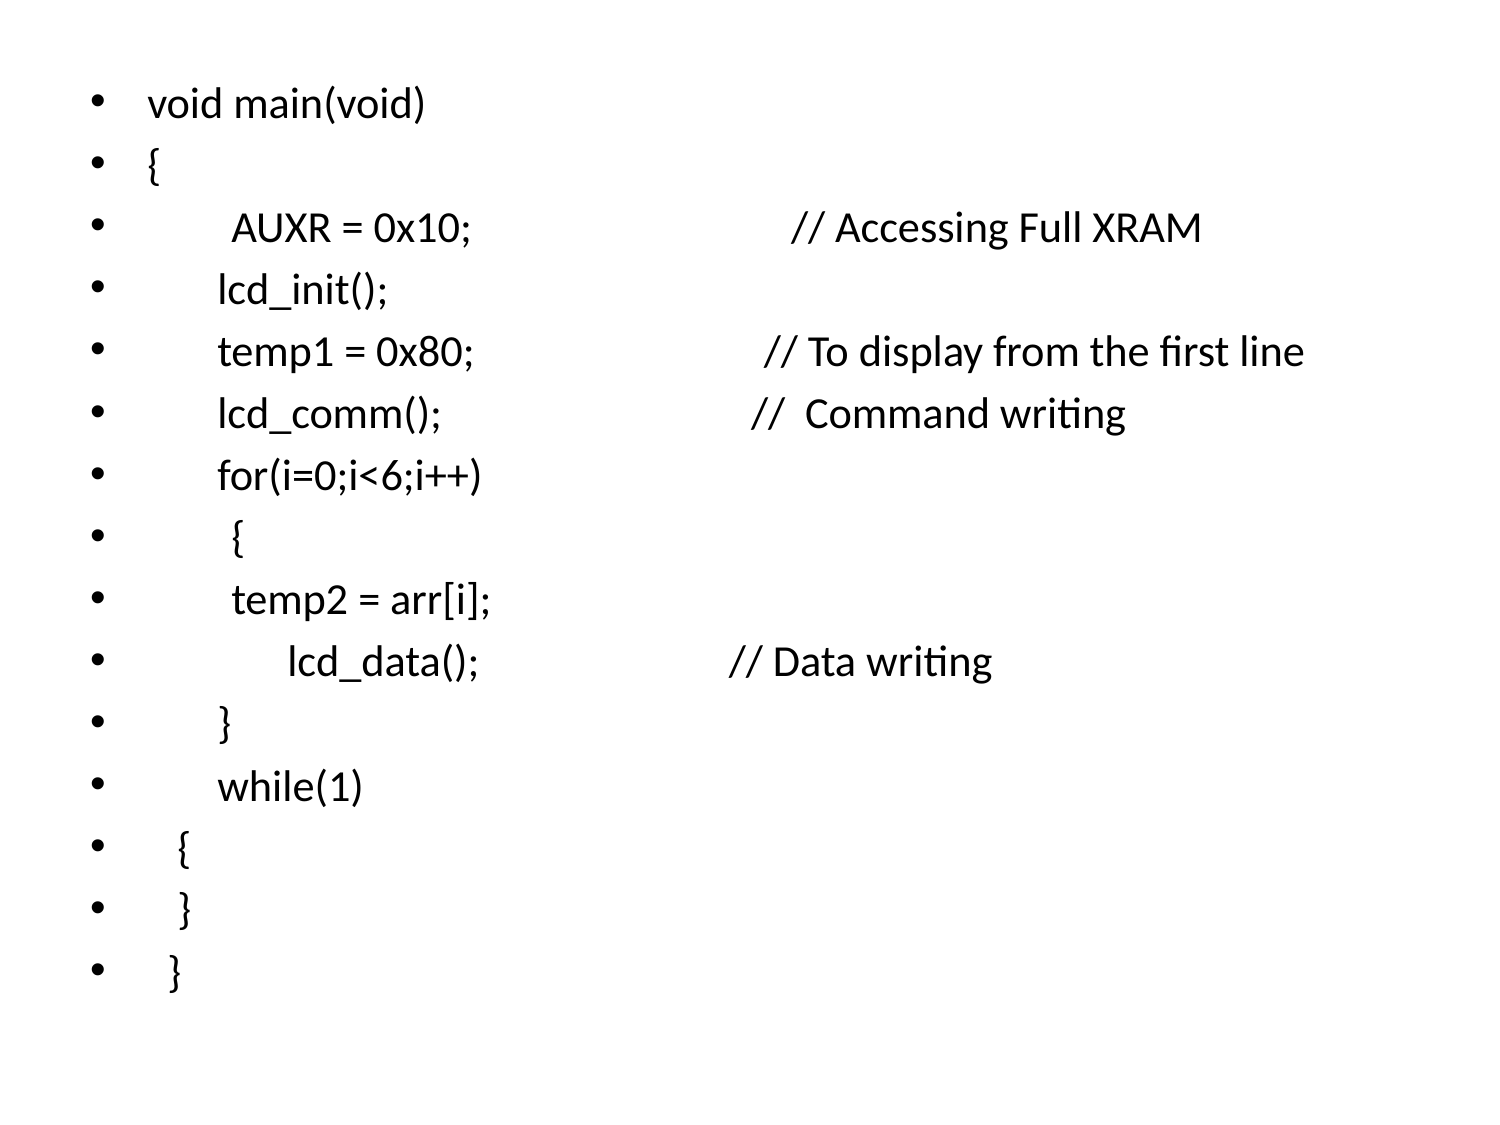

#
void main(void)
{
	AUXR = 0x10;                                // Accessing Full XRAM
       lcd_init();
       temp1 = 0x80;                             // To display from the first line
       lcd_comm();                               //  Command writing
       for(i=0;i<6;i++)
	{
		temp2 = arr[i];
              lcd_data();                         // Data writing
       }
       while(1)
   {
   }
  }